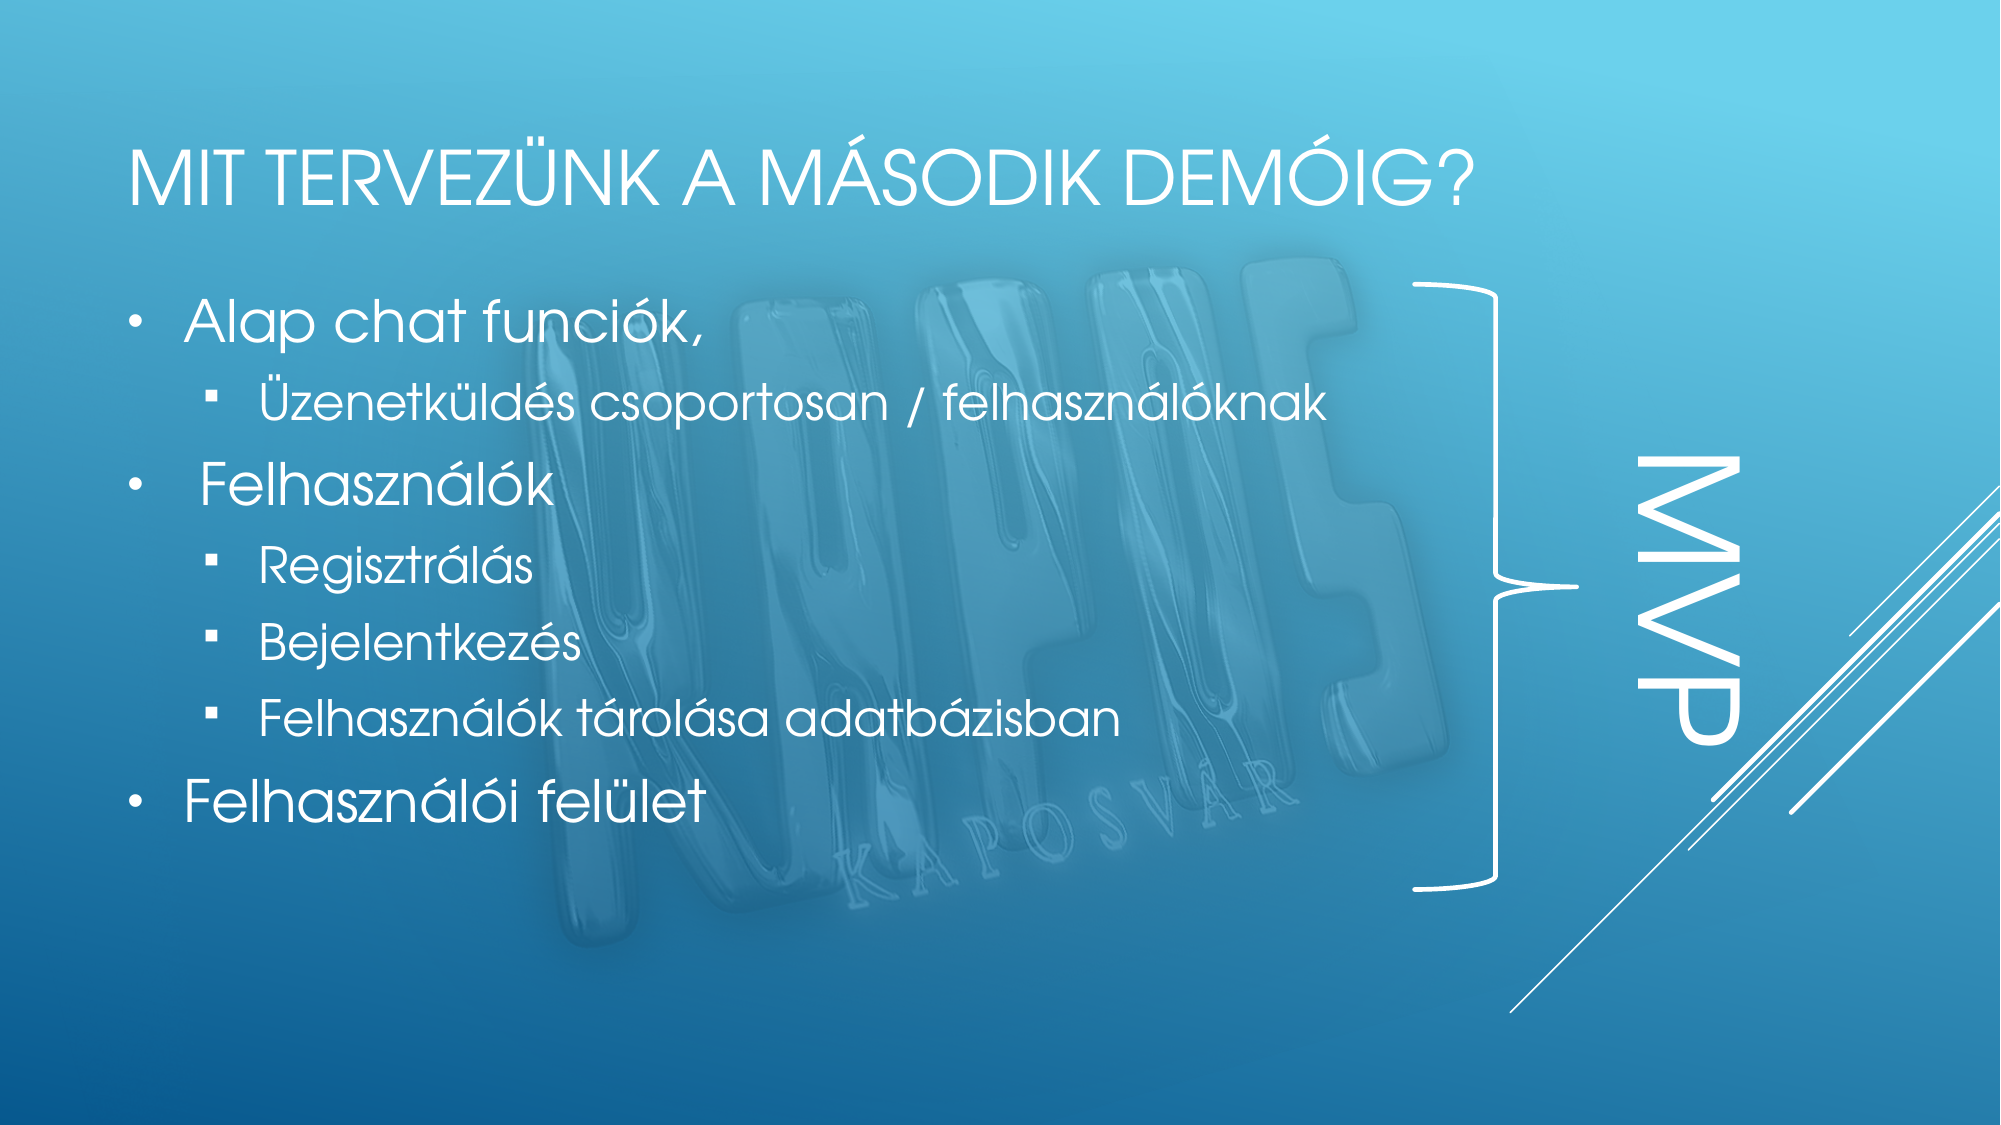

# Mit tervezünk a második demóig?
Alap chat funciók,
Üzenetküldés csoportosan / felhasználóknak
 Felhasználók
Regisztrálás
Bejelentkezés
Felhasználók tárolása adatbázisban
Felhasználói felület

MVP